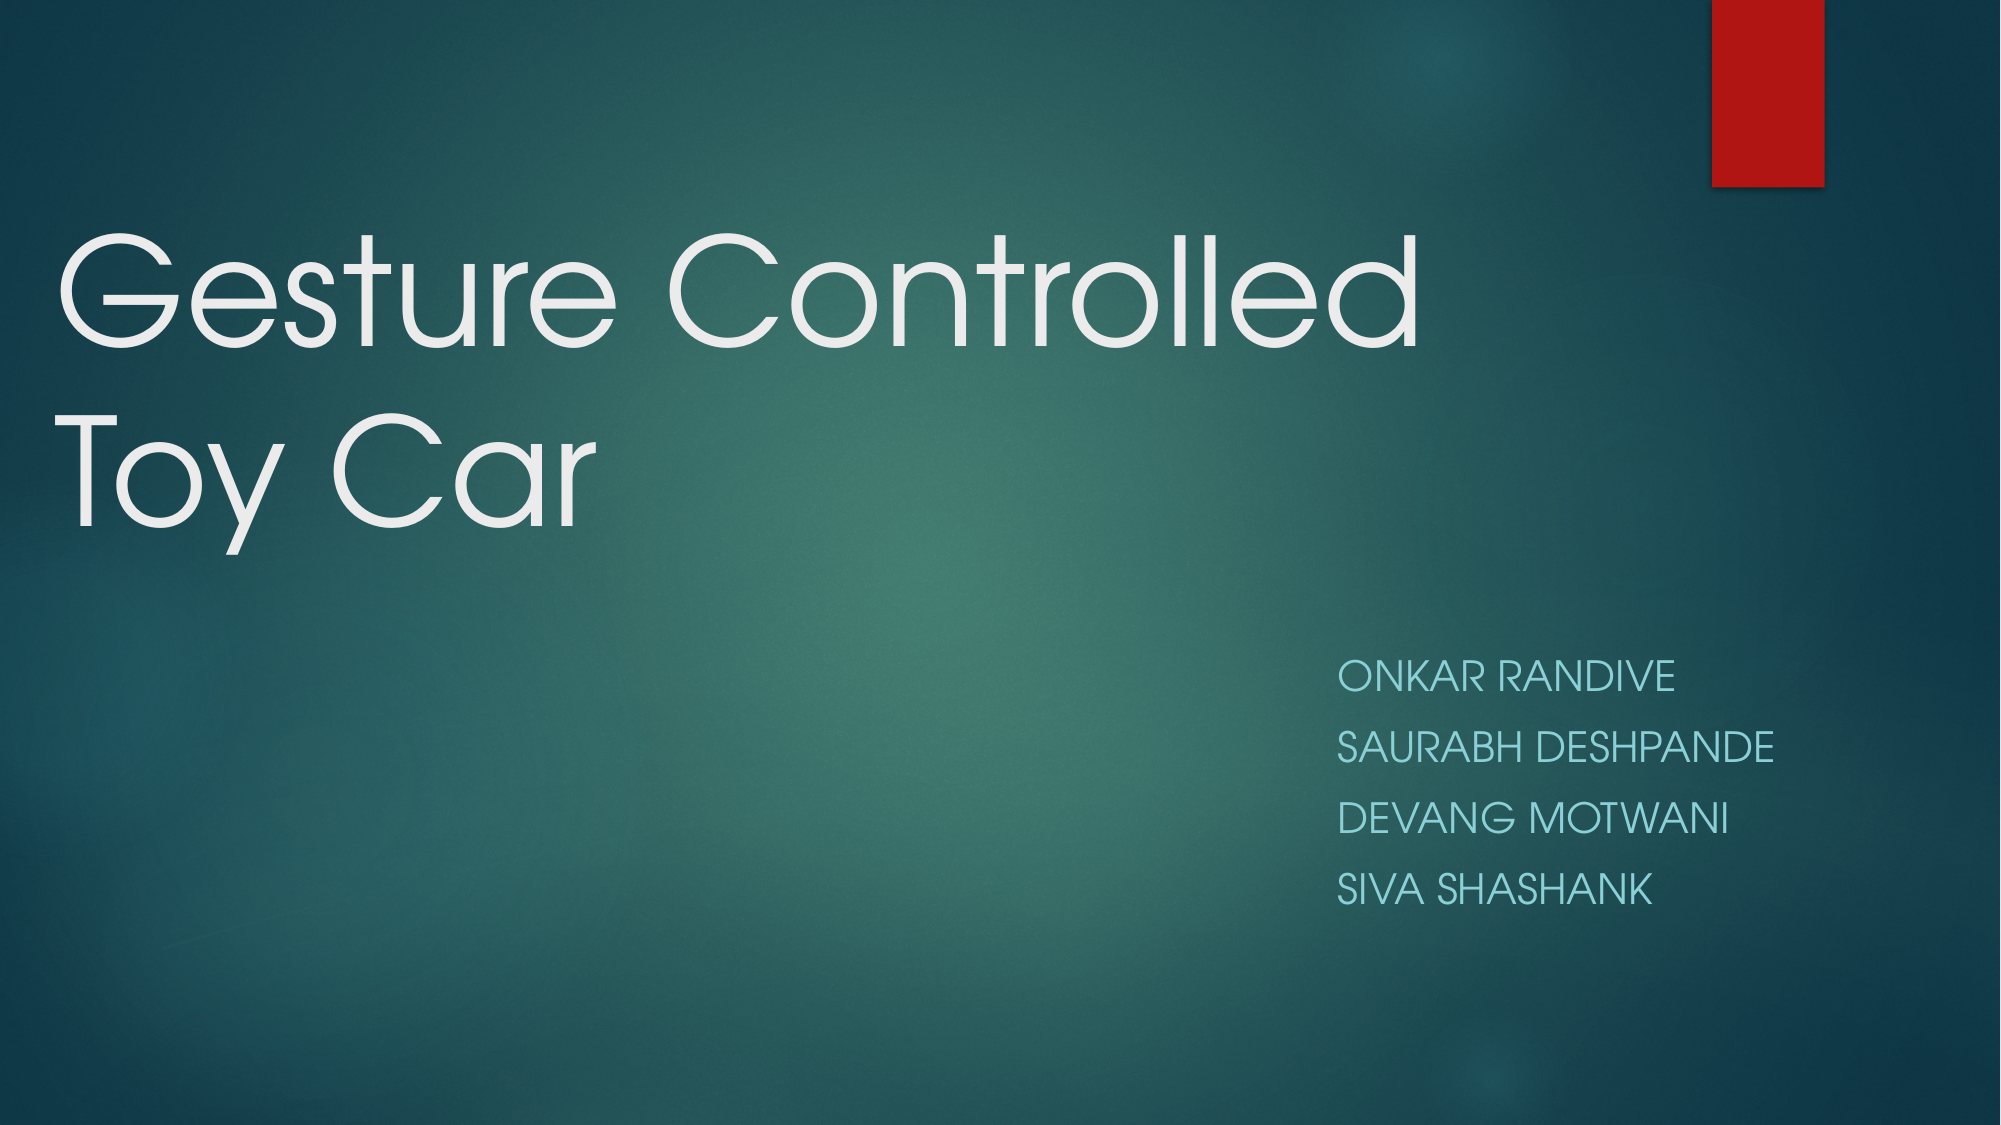

# Gesture Controlled Toy Car
Onkar randive
Saurabh Deshpande
Devang motwani
Siva shashank